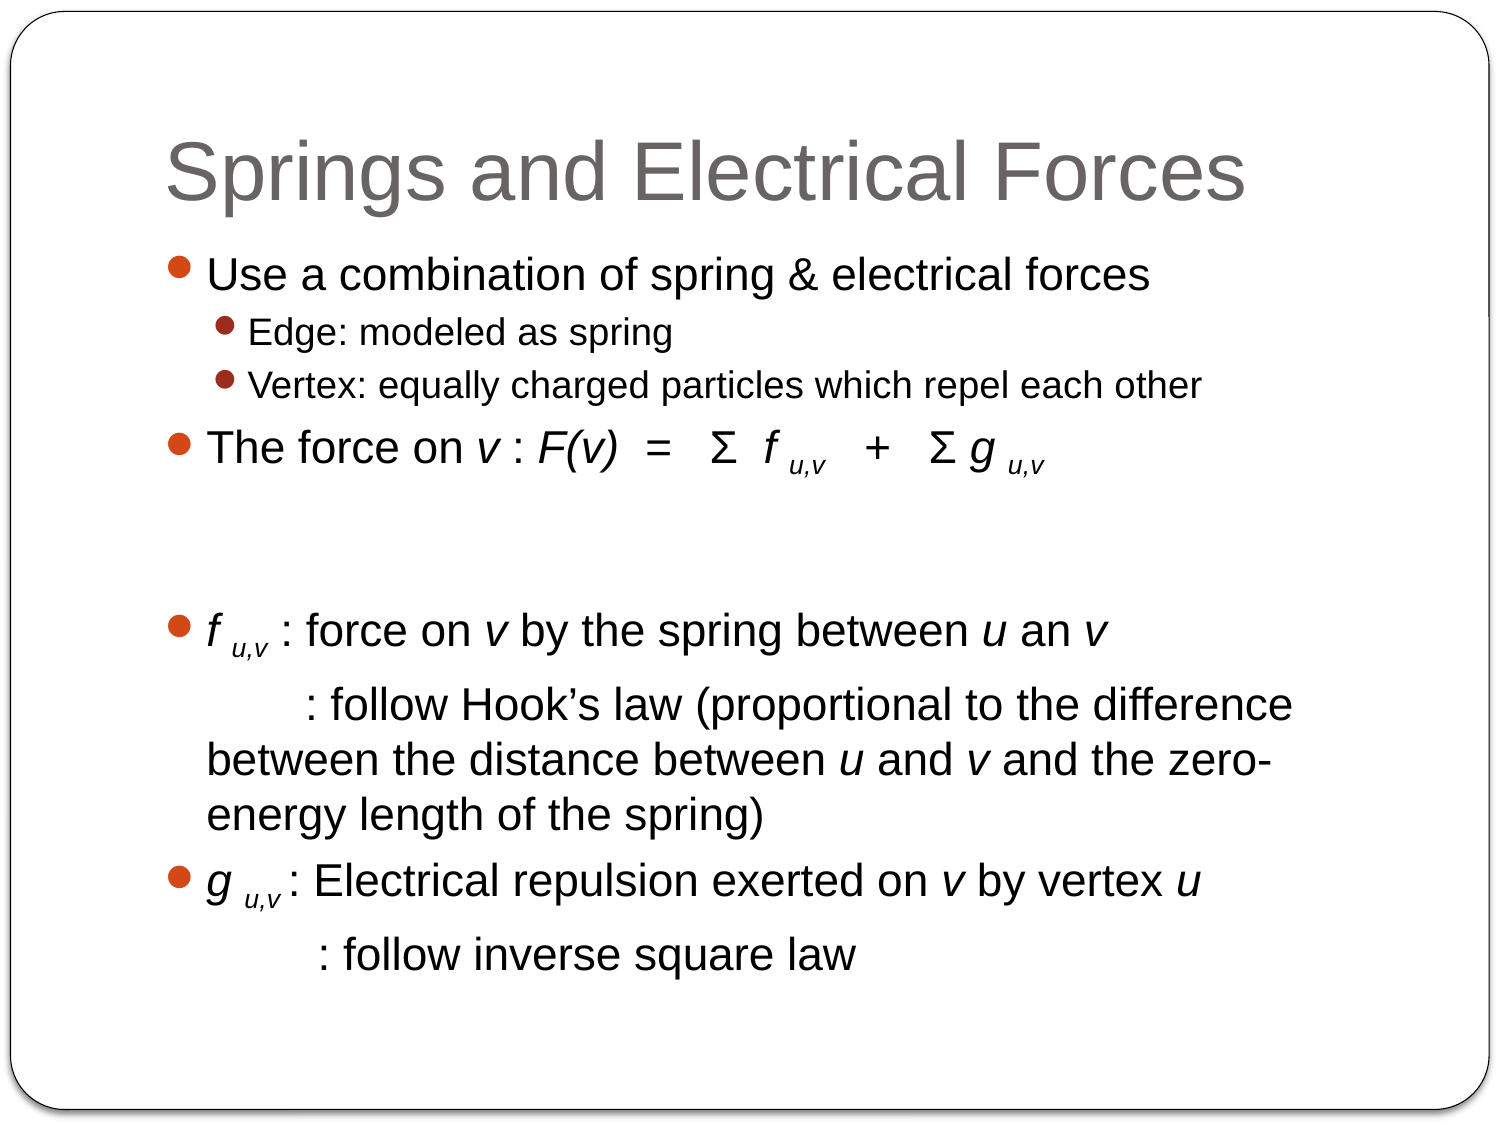

# Springs and Electrical Forces
Use a combination of spring & electrical forces
Edge: modeled as spring
Vertex: equally charged particles which repel each other
The force on v : F(v)  =   Σ  f u,v   +   Σ g u,v

f u,v : force on v by the spring between u an v
           : follow Hook’s law (proportional to the difference between the distance between u and v and the zero-energy length of the spring)
g u,v : Electrical repulsion exerted on v by vertex u
            : follow inverse square law